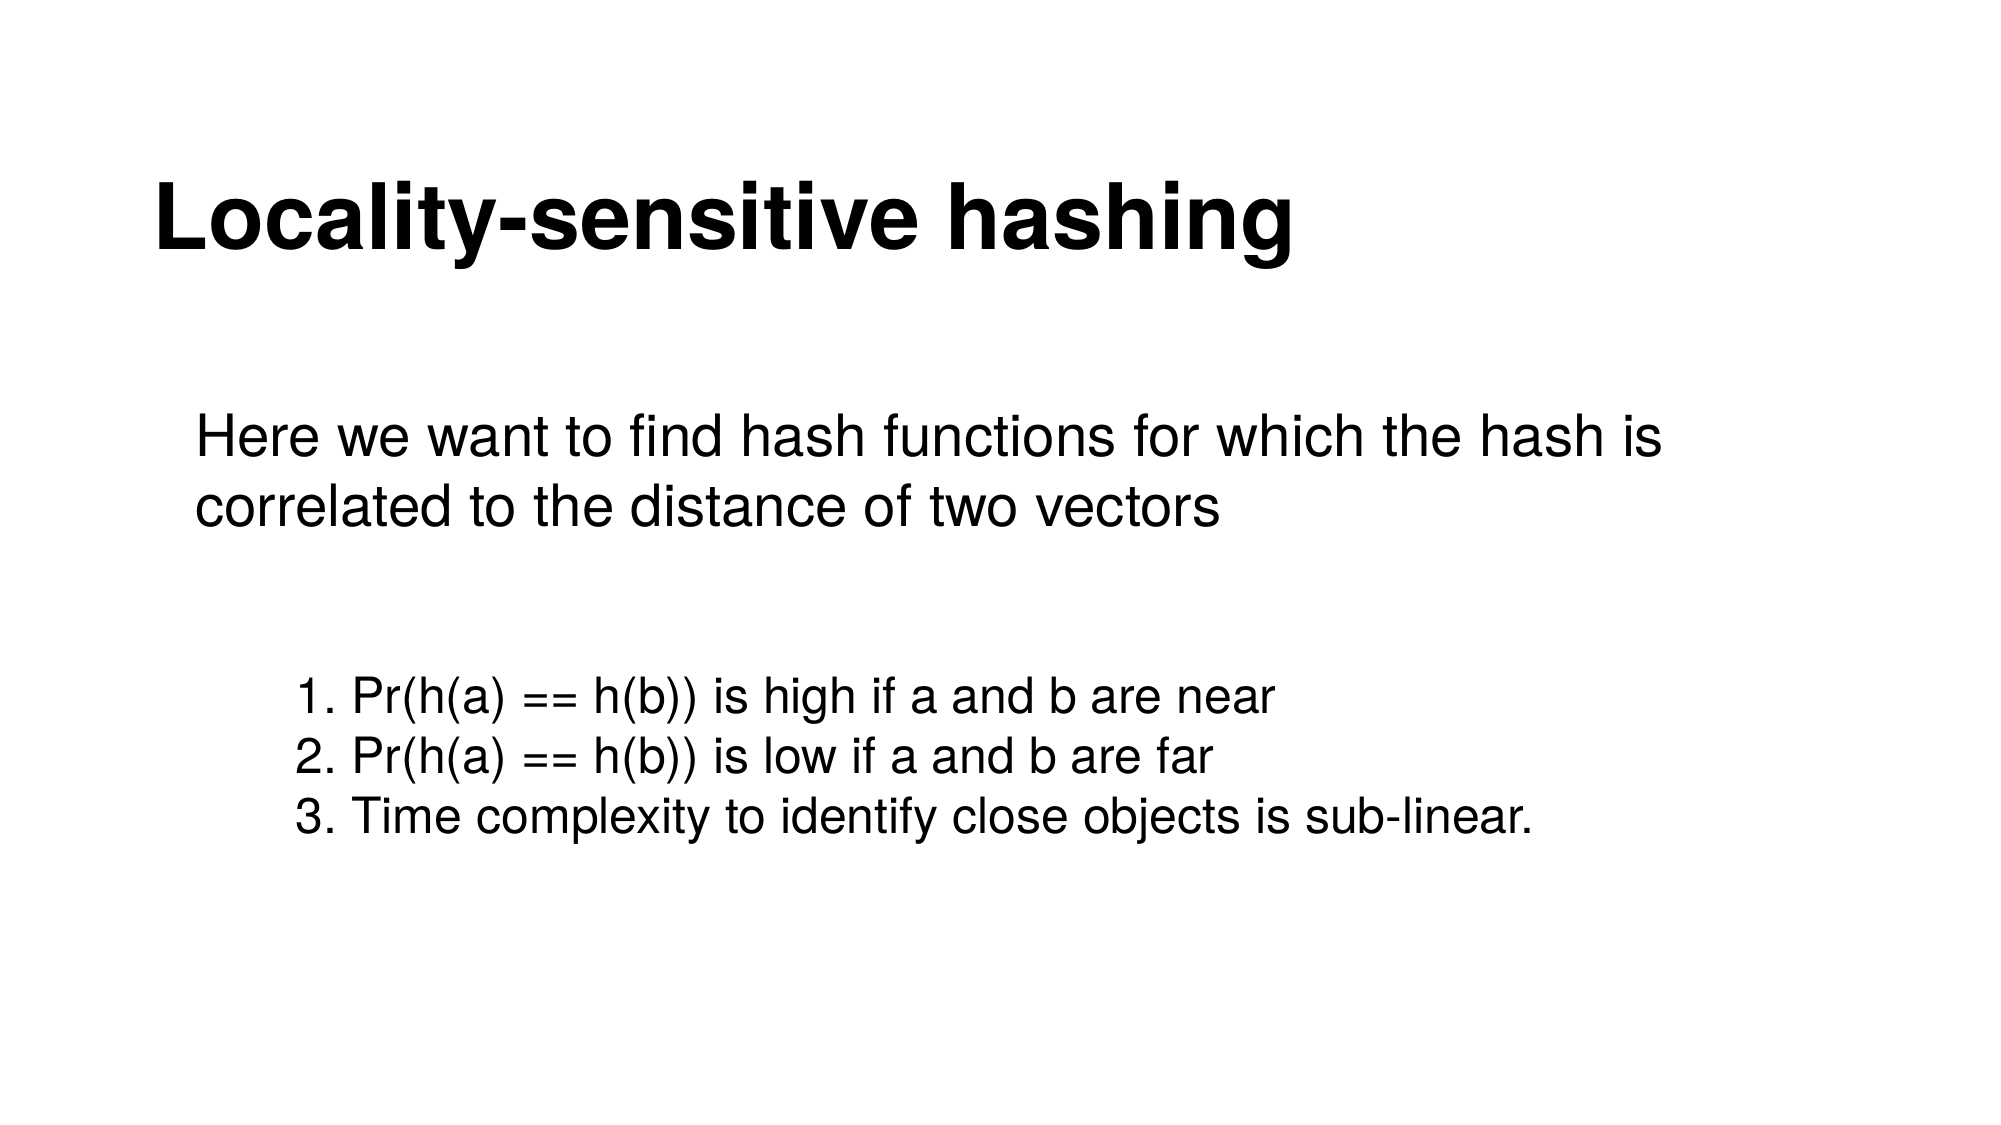

Locality-sensitive hashing
Here we want to find hash functions for which the hash is correlated to the distance of two vectors
1. Pr(h(a) == h(b)) is high if a and b are near
2. Pr(h(a) == h(b)) is low if a and b are far
3. Time complexity to identify close objects is sub-linear.